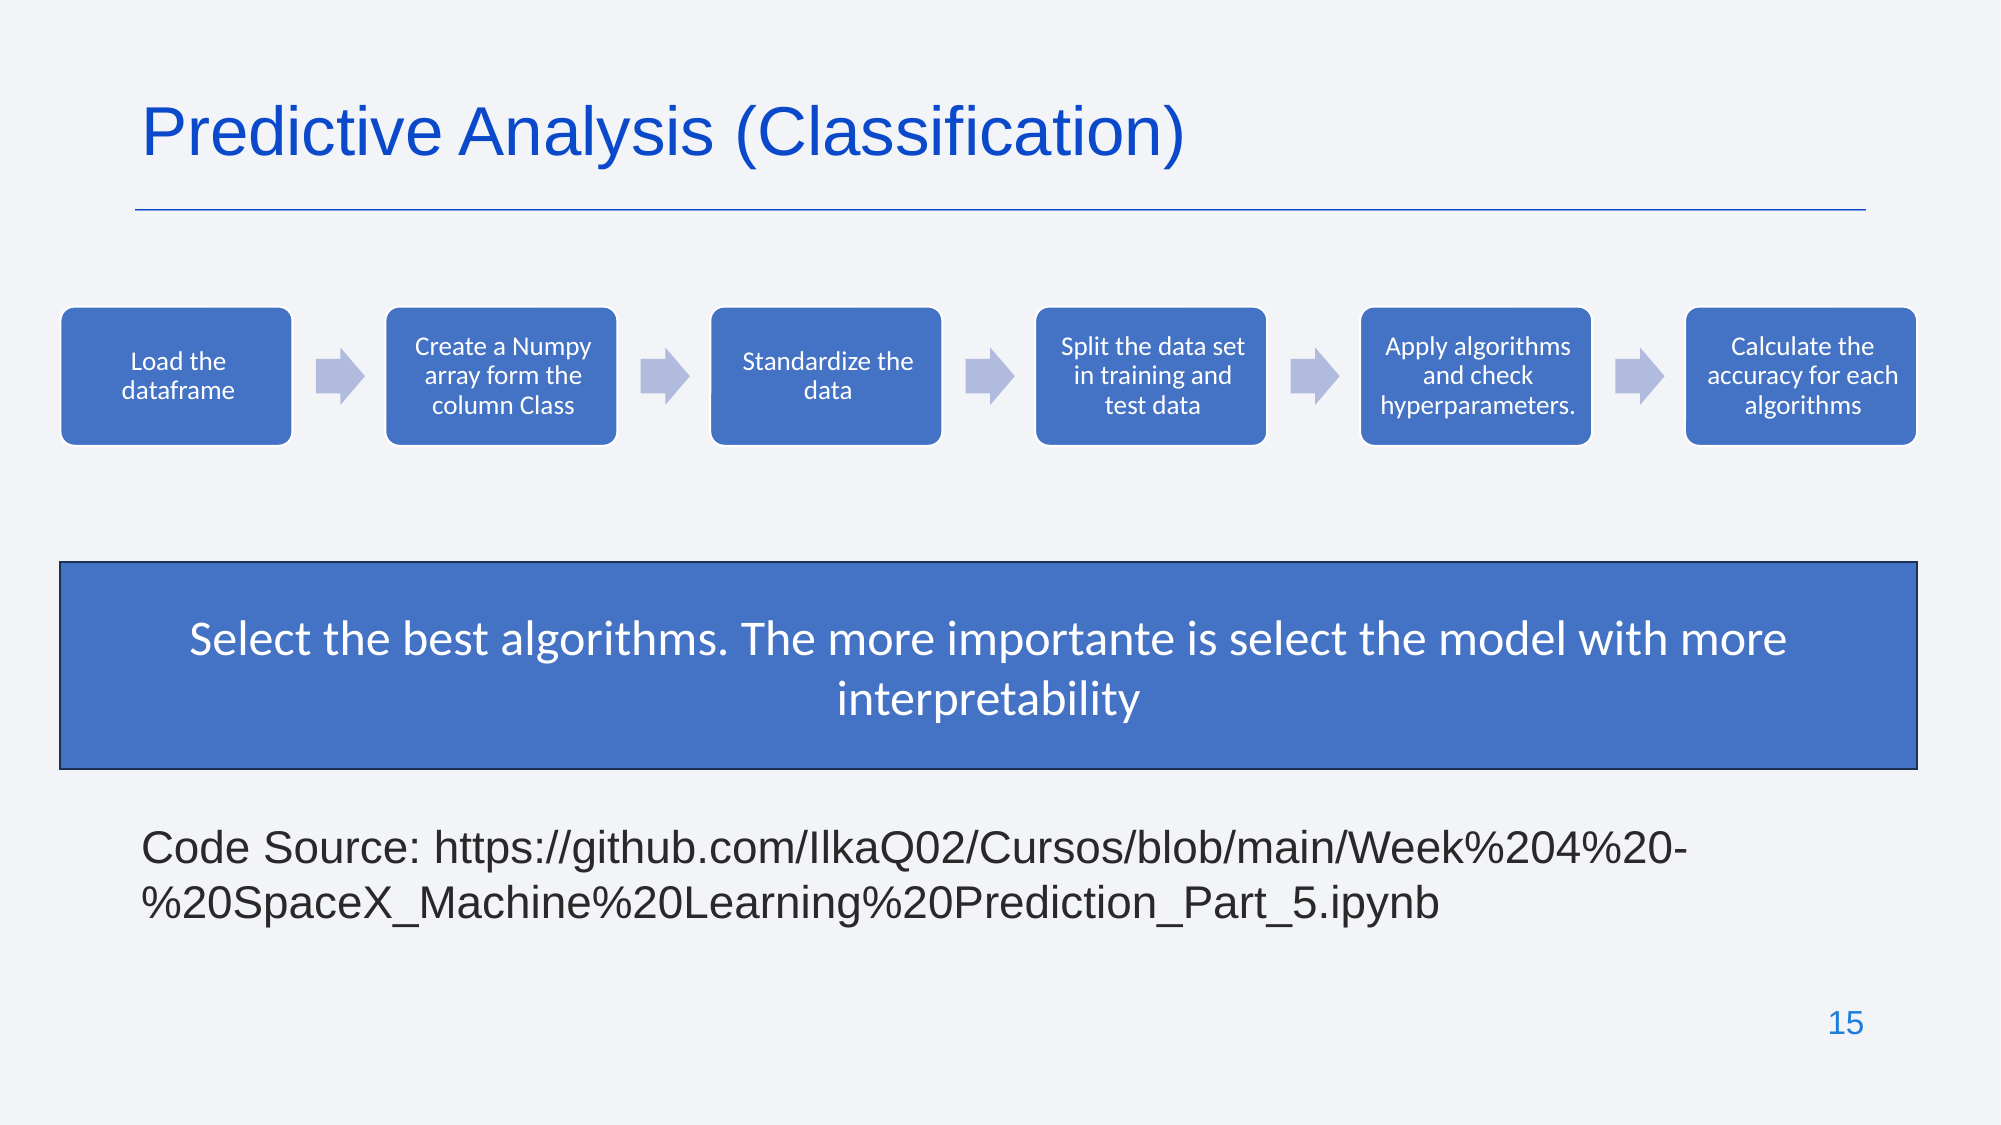

Predictive Analysis (Classification)
Load the dataframe

Create a Numpy array form the column Class

Standardize the data

Split the data set in training and test data

Apply algorithms and check hyperparameters.

Calculate the accuracy for each algorithms
Select the best algorithms. The more importante is select the model with more interpretability
Code Source: https://github.com/IlkaQ02/Cursos/blob/main/Week%204%20-%20SpaceX_Machine%20Learning%20Prediction_Part_5.ipynb

15